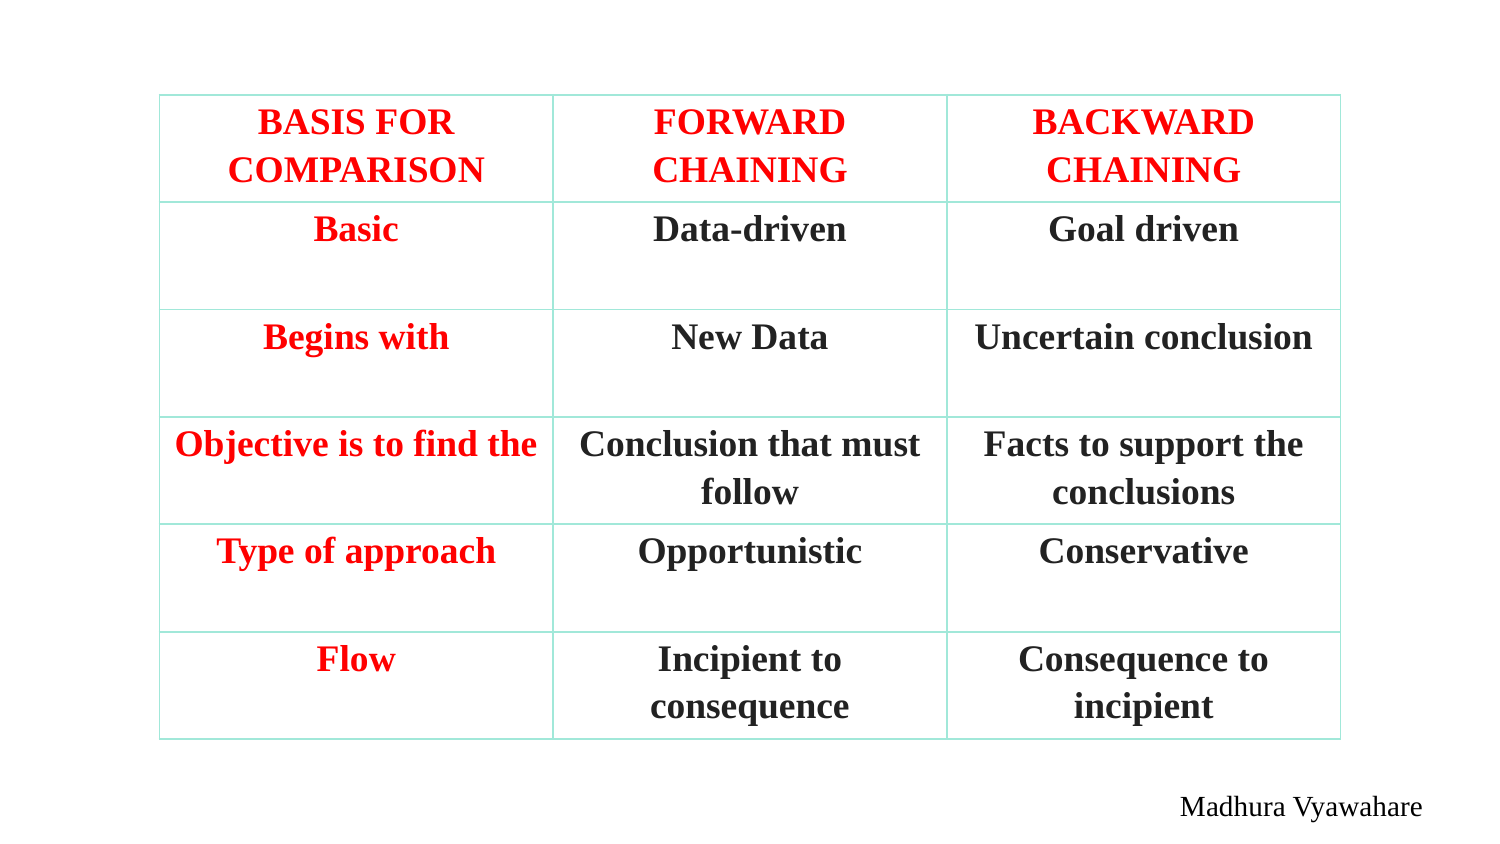

| BASIS FOR COMPARISON | FORWARD CHAINING | BACKWARD CHAINING |
| --- | --- | --- |
| Basic | Data-driven | Goal driven |
| Begins with | New Data | Uncertain conclusion |
| Objective is to find the | Conclusion that must follow | Facts to support the conclusions |
| Type of approach | Opportunistic | Conservative |
| Flow | Incipient to consequence | Consequence to incipient |